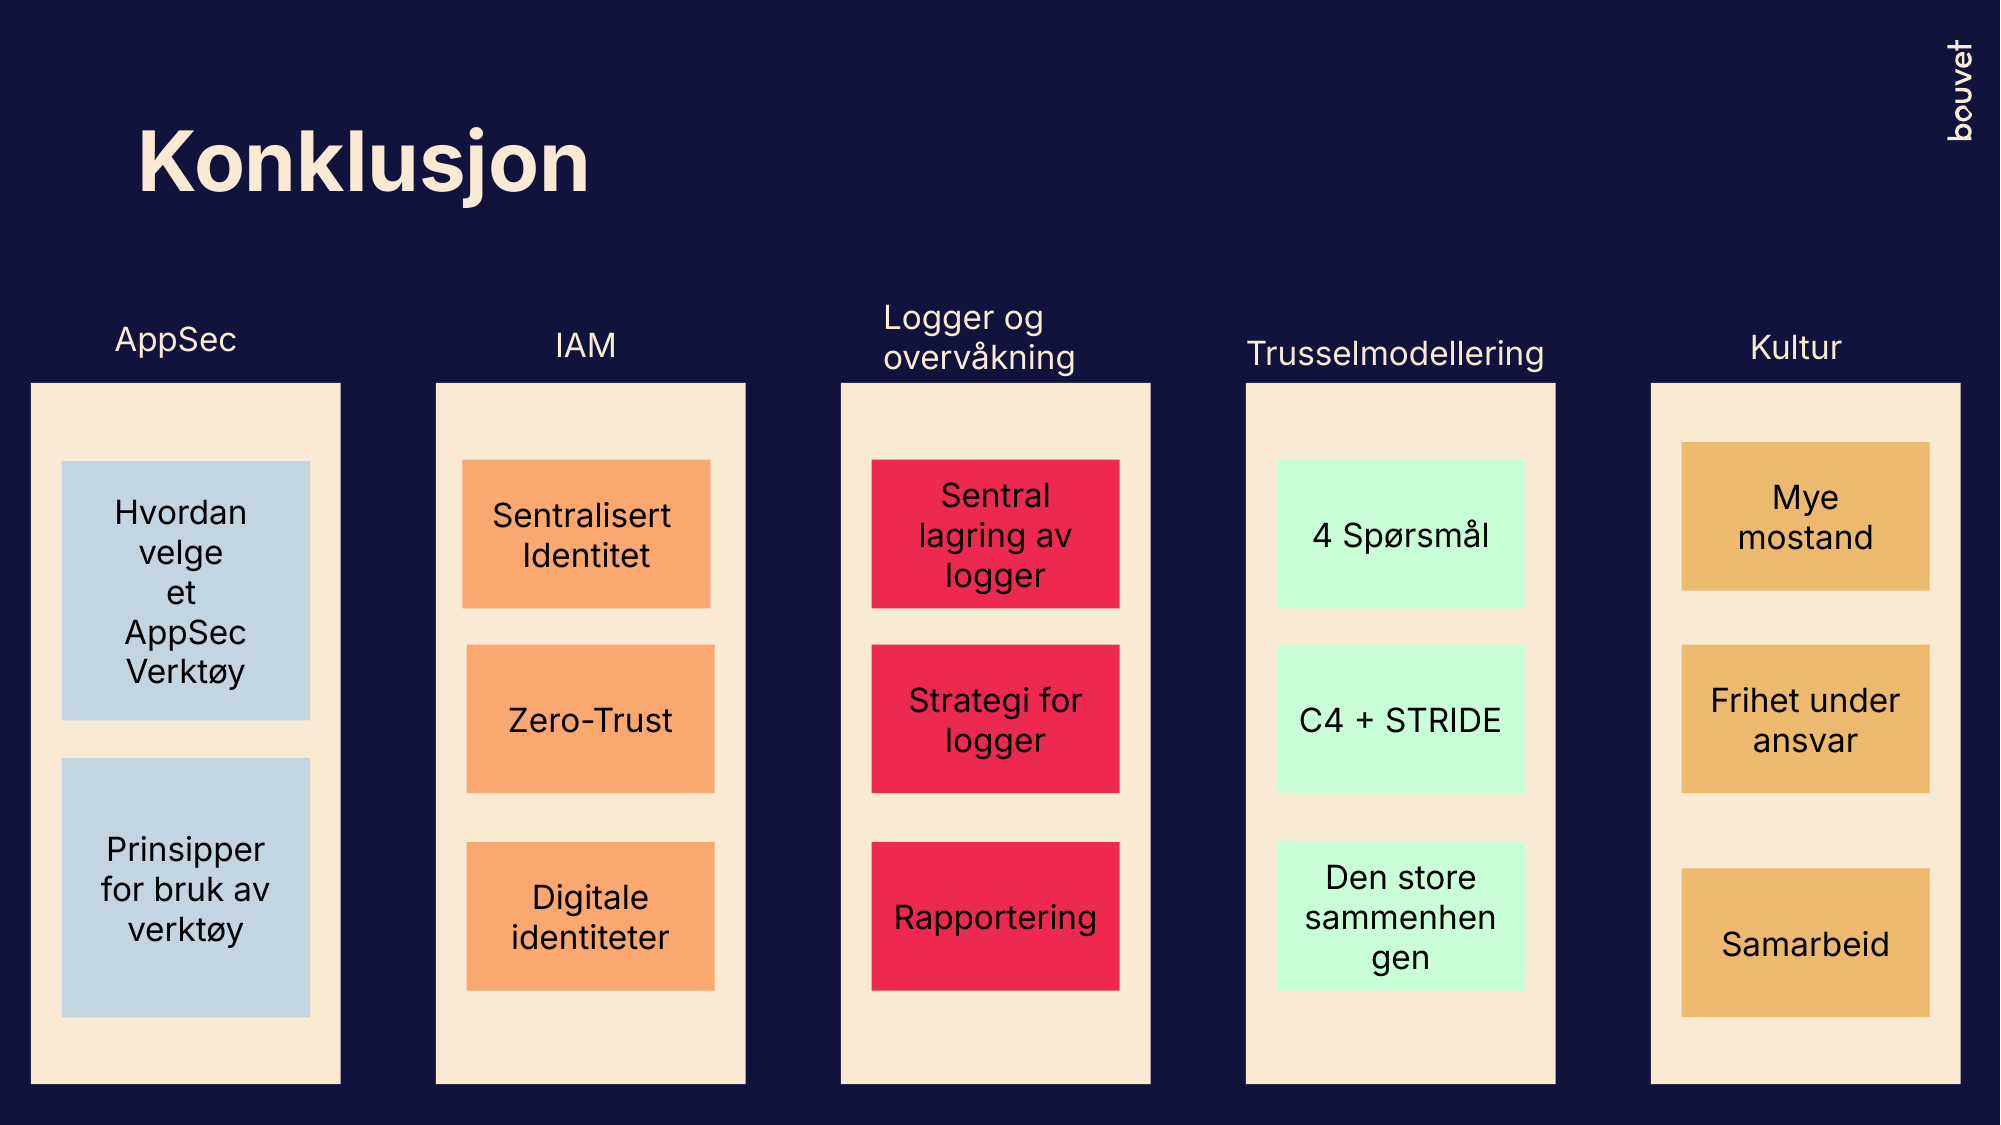

# Konklusjon
Logger og
overvåkning
AppSec
IAM

Kultur
Trusselmodellering

Mye mostand
Sentralisert
Identitet
Sentral
lagring av logger
4 Spørsmål
Hvordan
velge
et
AppSec
Verktøy
Zero-Trust
Strategi for logger
C4 + STRIDE
Frihet under ansvar
Prinsipper for bruk av verktøy
Digitale identiteter
Rapportering
Den store sammenhengen
Samarbeid